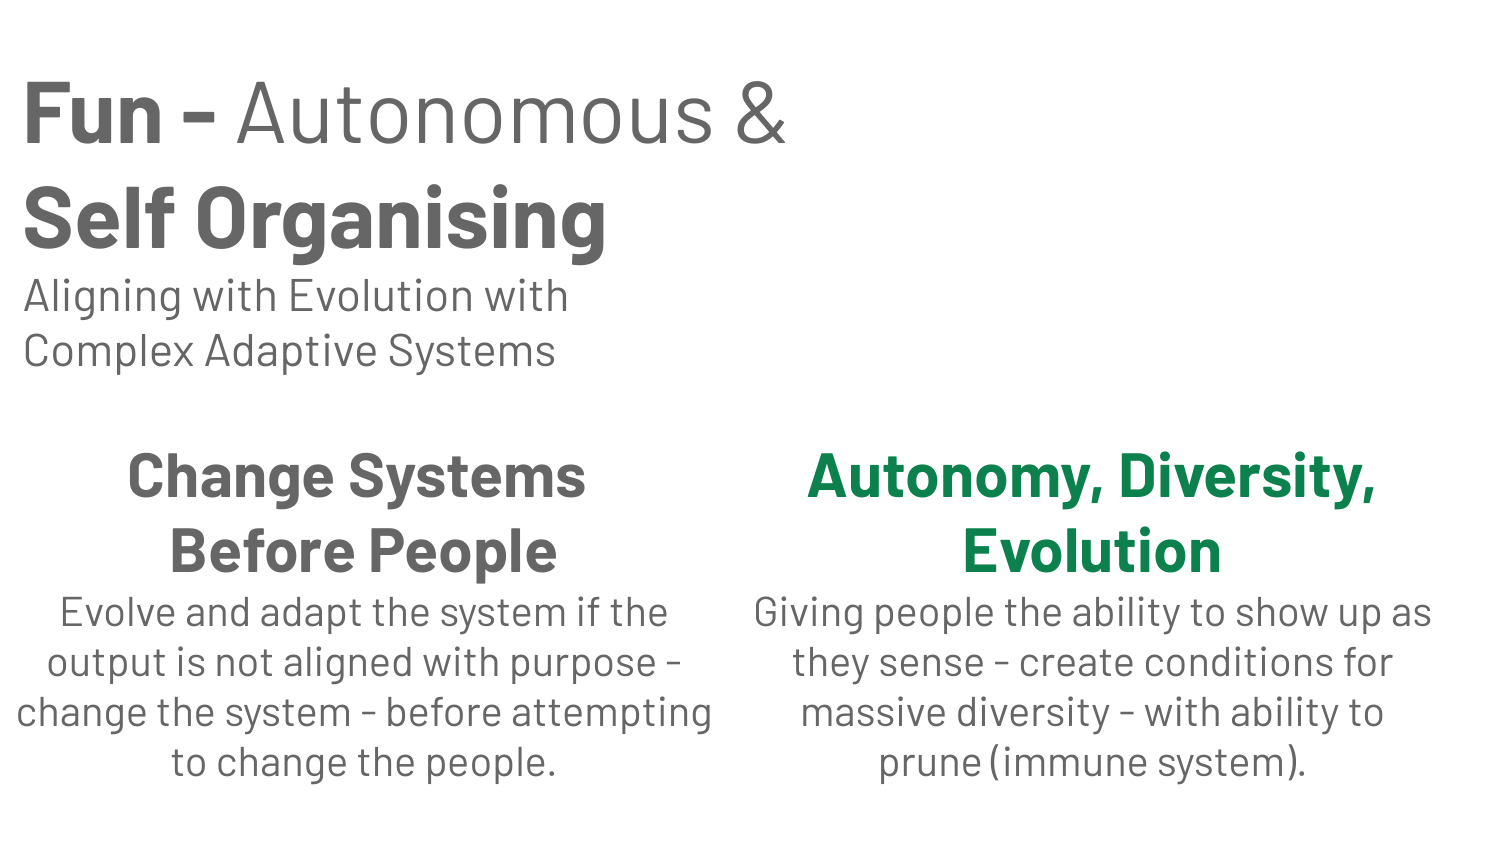

Fun - Autonomous &
Self Organising
Aligning with Evolution with
Complex Adaptive Systems
Change Systems
Before People
Evolve and adapt the system if the output is not aligned with purpose - change the system - before attempting to change the people.

Autonomy, Diversity, Evolution
Giving people the ability to show up as they sense - create conditions for massive diversity - with ability to prune (immune system).